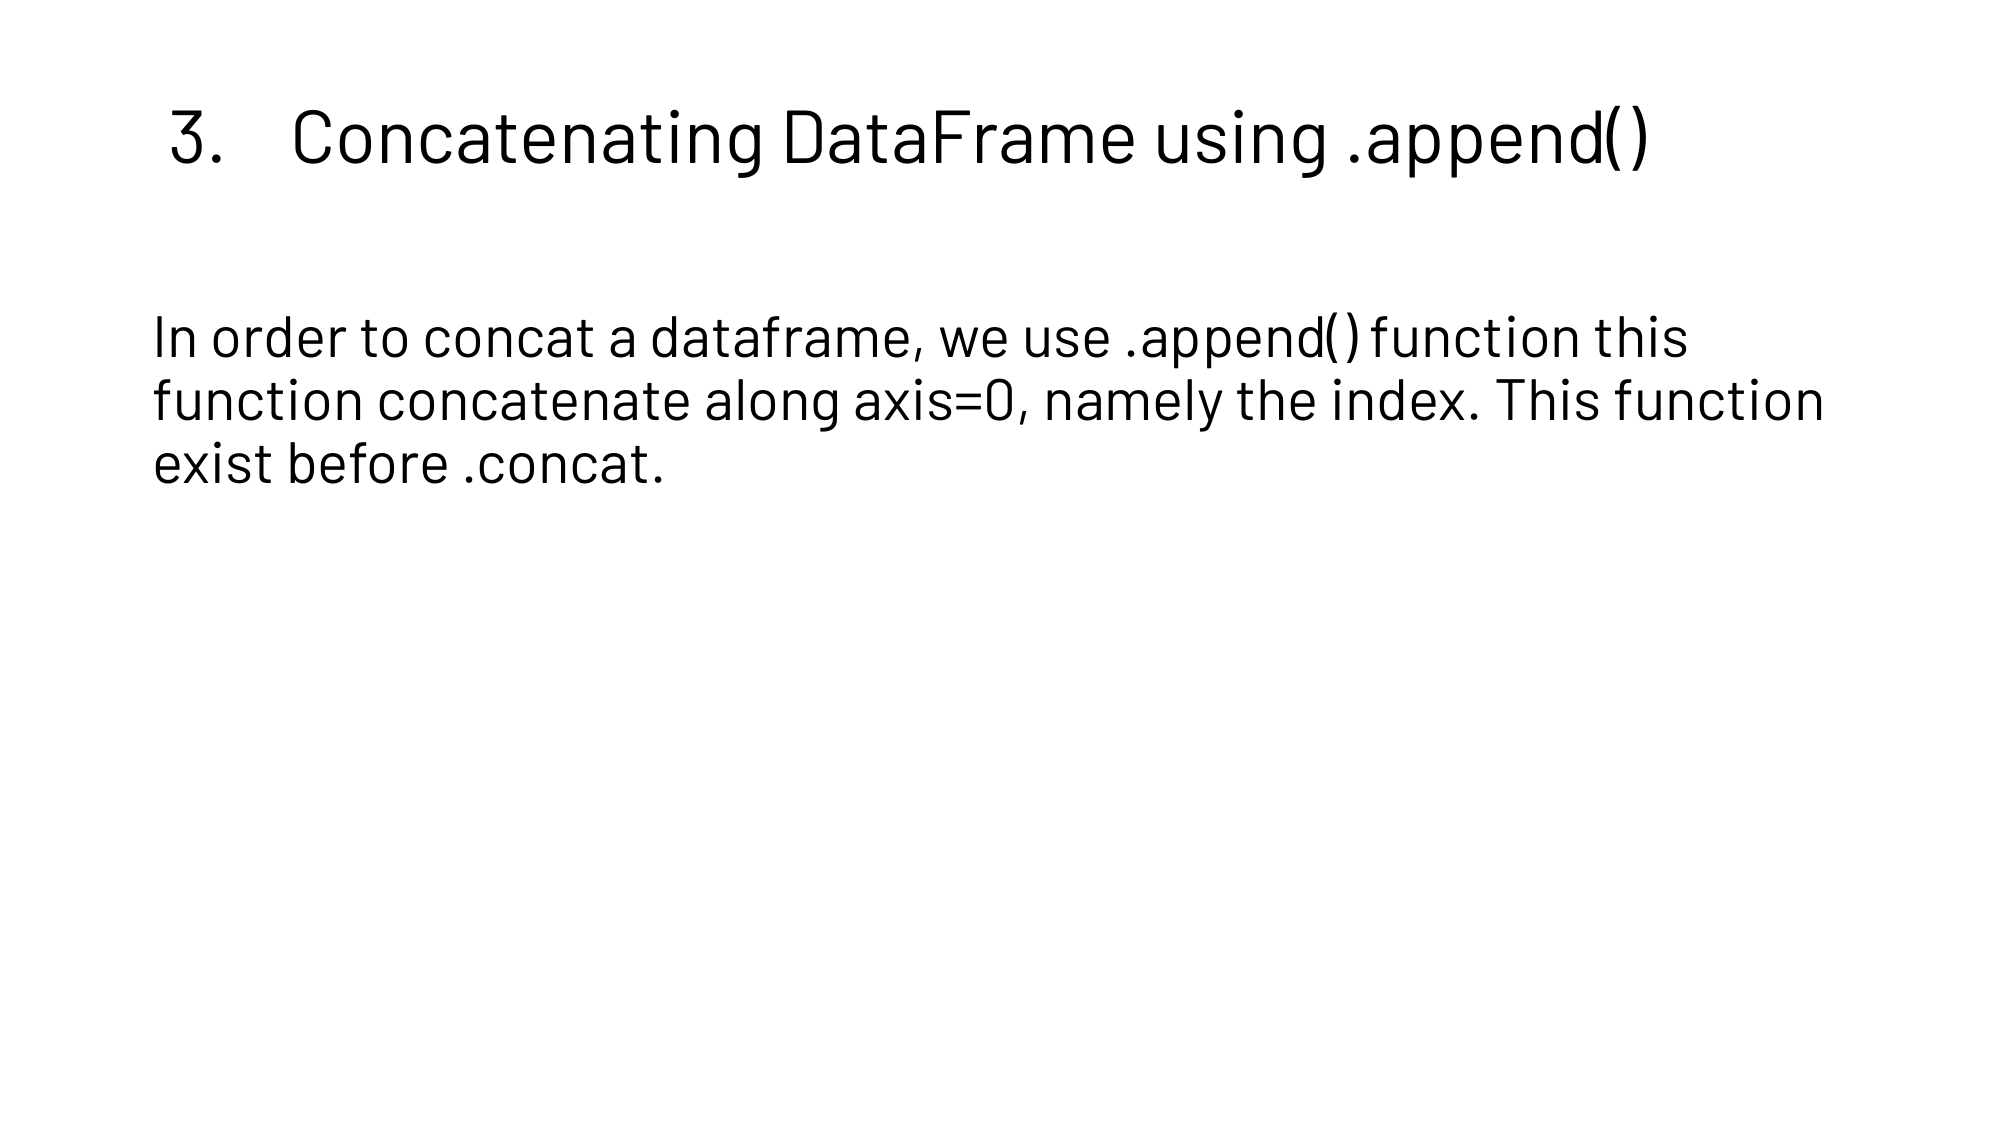

Concatenating DataFrame using .append()
In order to concat a dataframe, we use .append() function this function concatenate along axis=0, namely the index. This function exist before .concat.